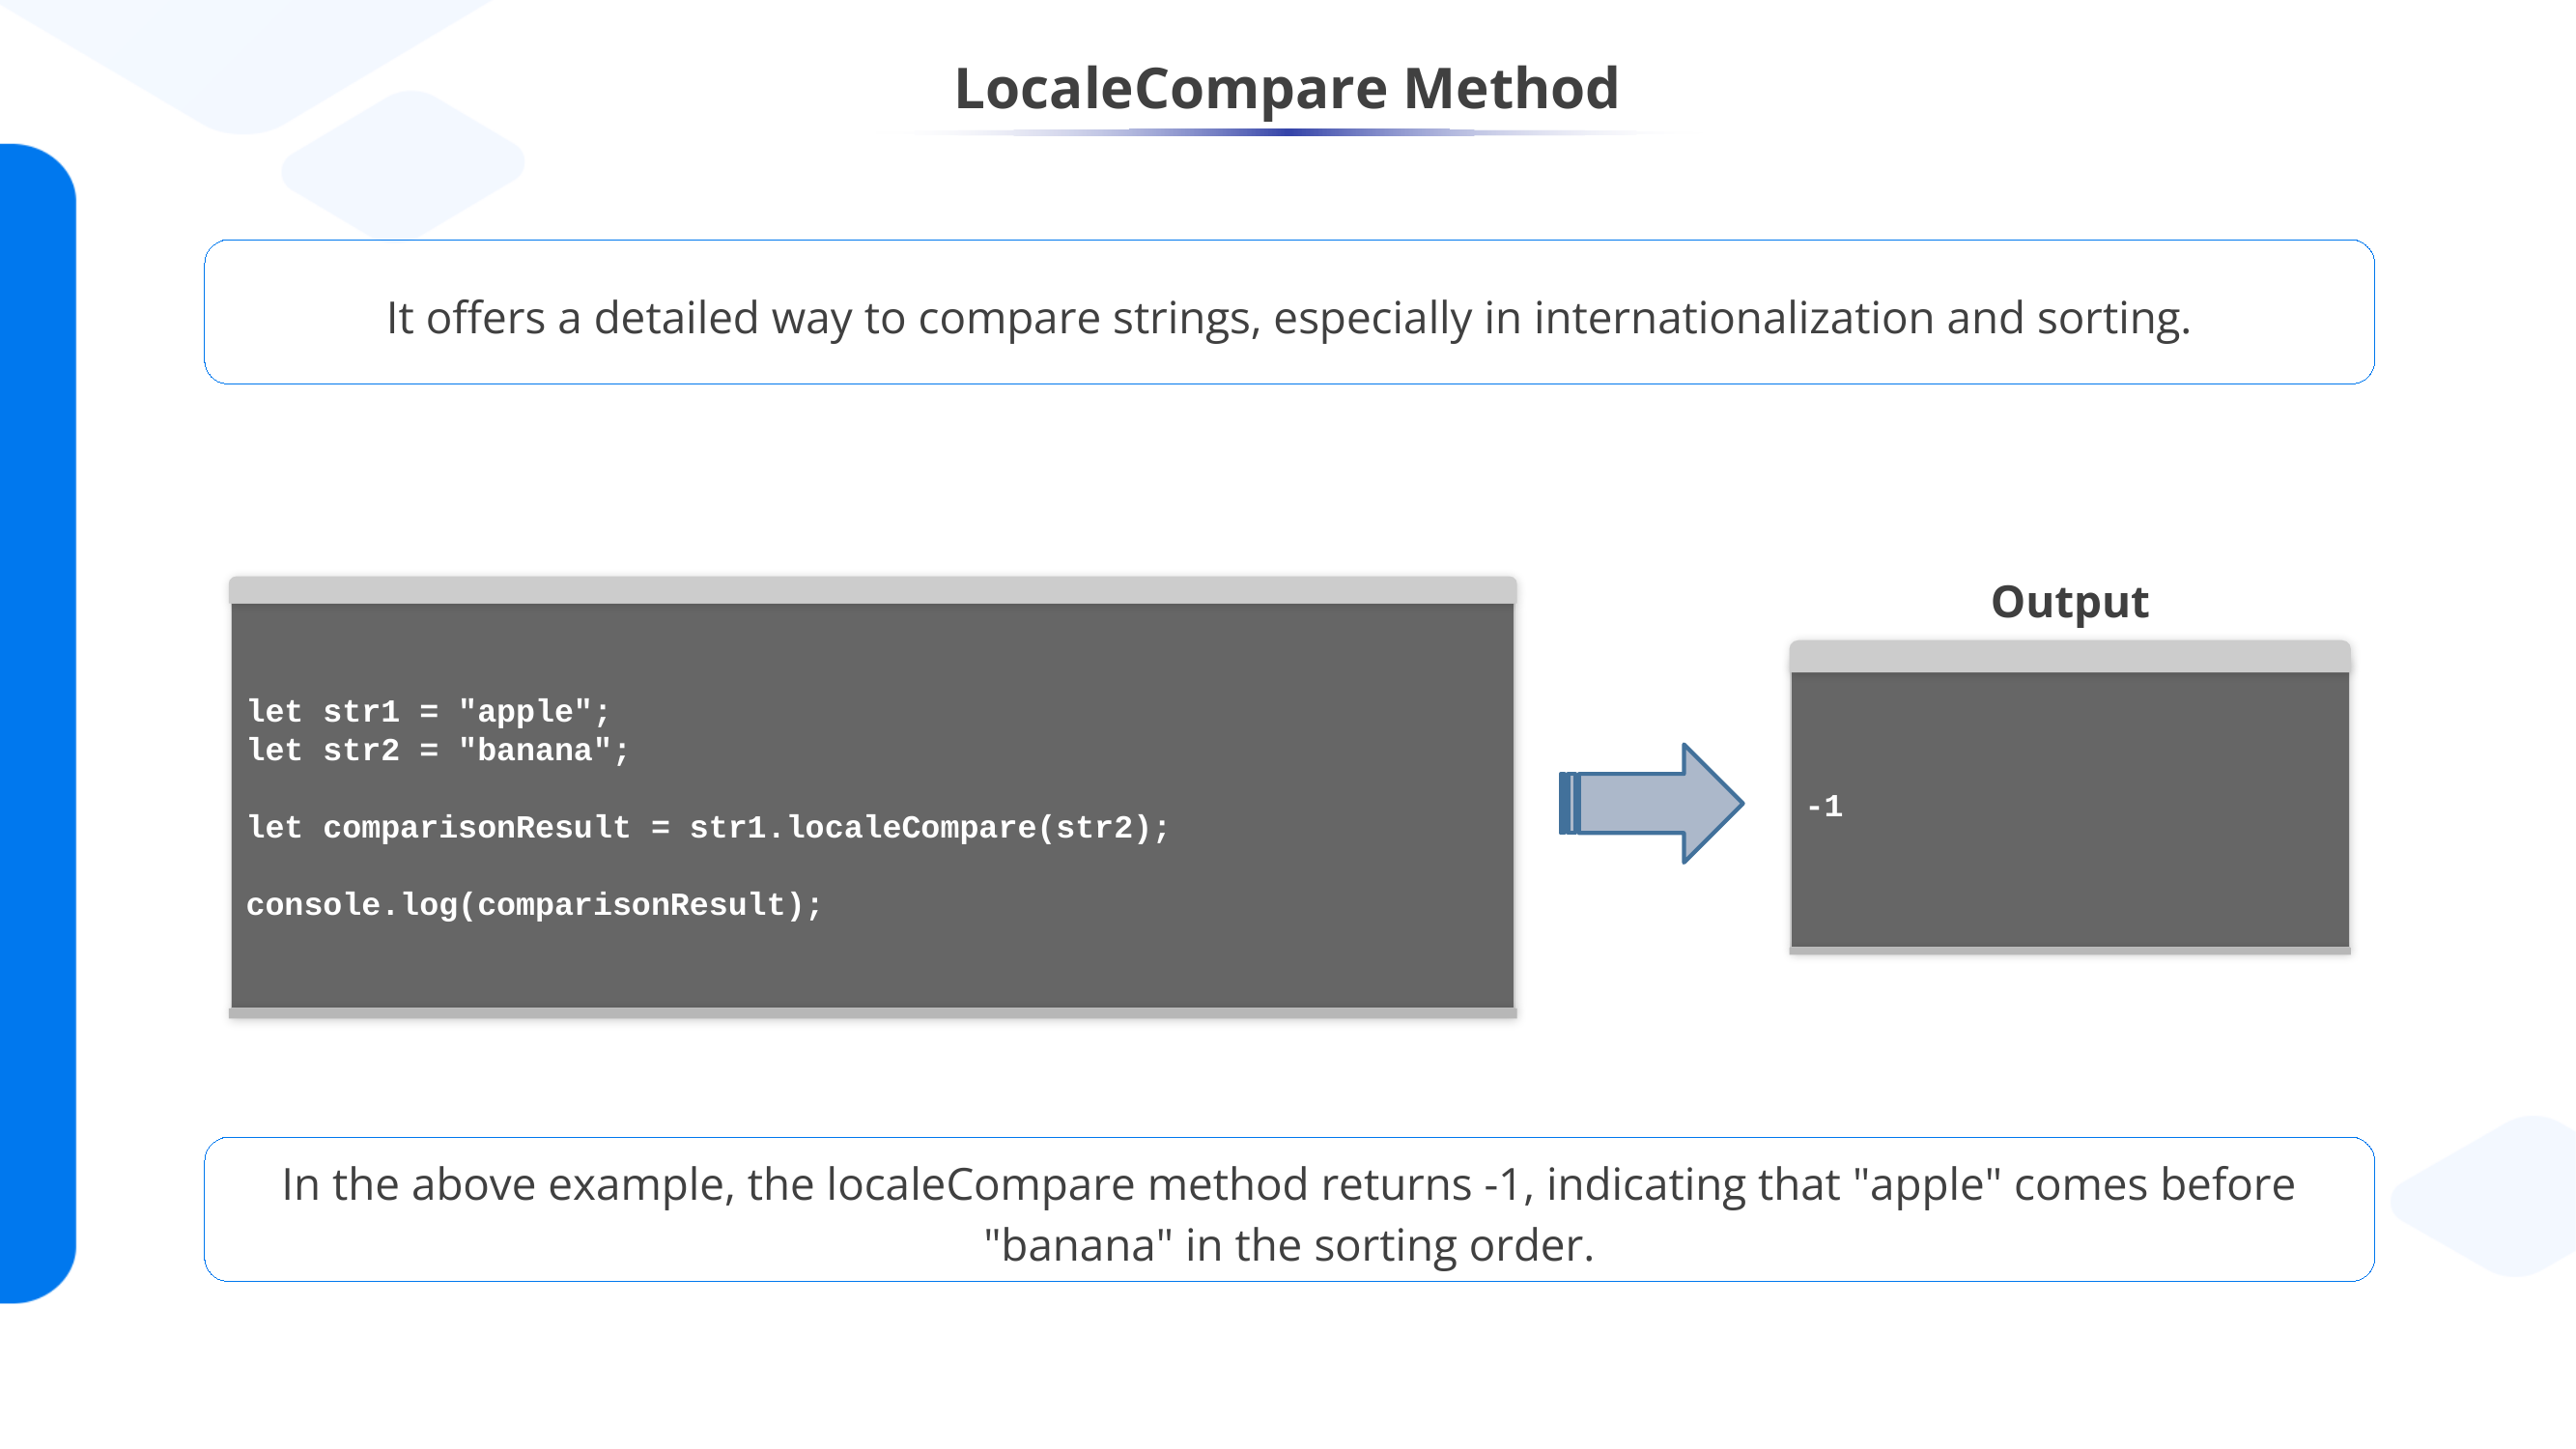

# LocaleCompare Method

It offers a detailed way to compare strings, especially in internationalization and sorting.
Output

let str1 = "apple";
let str2 = "banana";

let comparisonResult = str1.localeCompare(str2);

console.log(comparisonResult);

-1

In the above example, the localeCompare method returns -1, indicating that "apple" comes before "banana" in the sorting order.